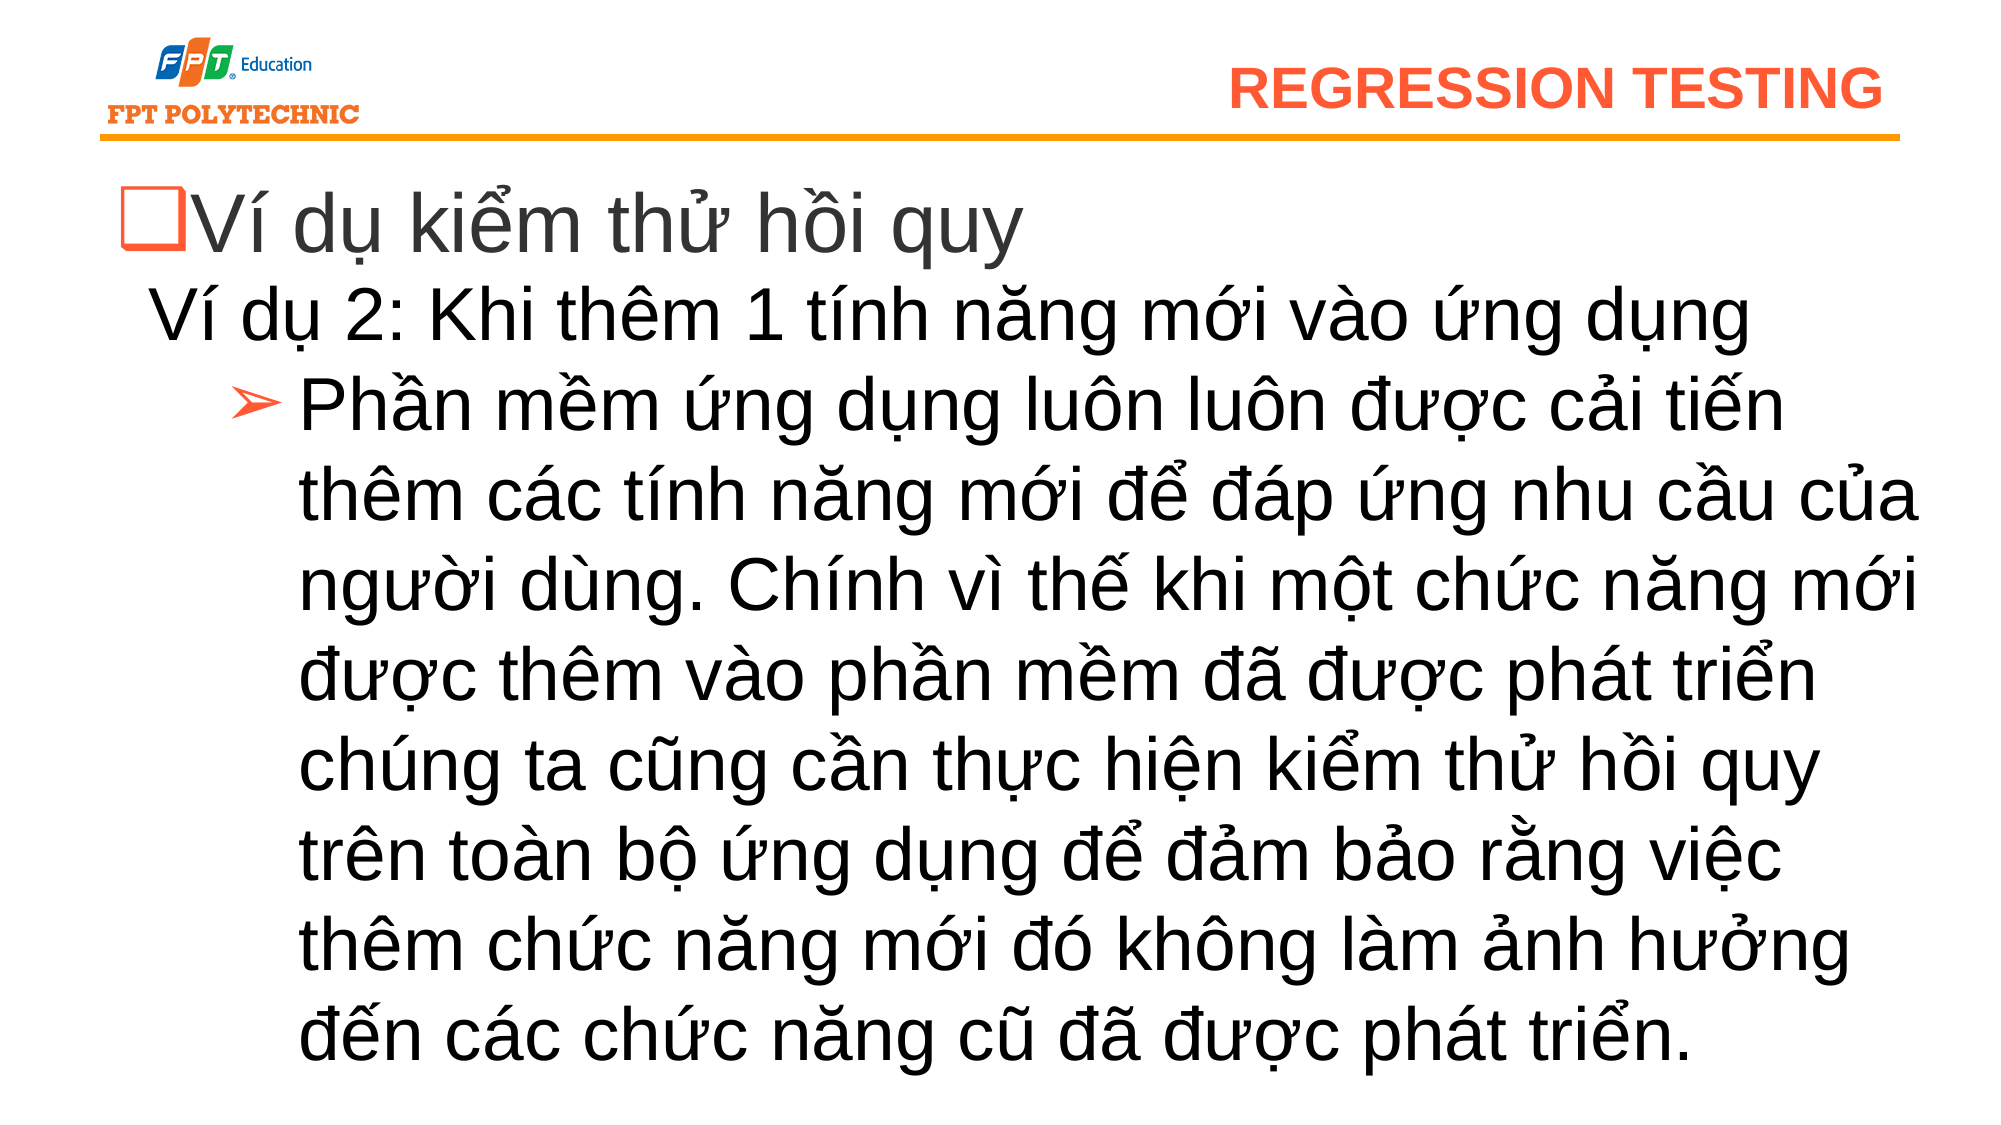

# regression testing
Ví dụ kiểm thử hồi quy
Ví dụ 2: Khi thêm 1 tính năng mới vào ứng dụng
Phần mềm ứng dụng luôn luôn được cải tiến thêm các tính năng mới để đáp ứng nhu cầu của người dùng. Chính vì thế khi một chức năng mới được thêm vào phần mềm đã được phát triển chúng ta cũng cần thực hiện kiểm thử hồi quy trên toàn bộ ứng dụng để đảm bảo rằng việc thêm chức năng mới đó không làm ảnh hưởng đến các chức năng cũ đã được phát triển.